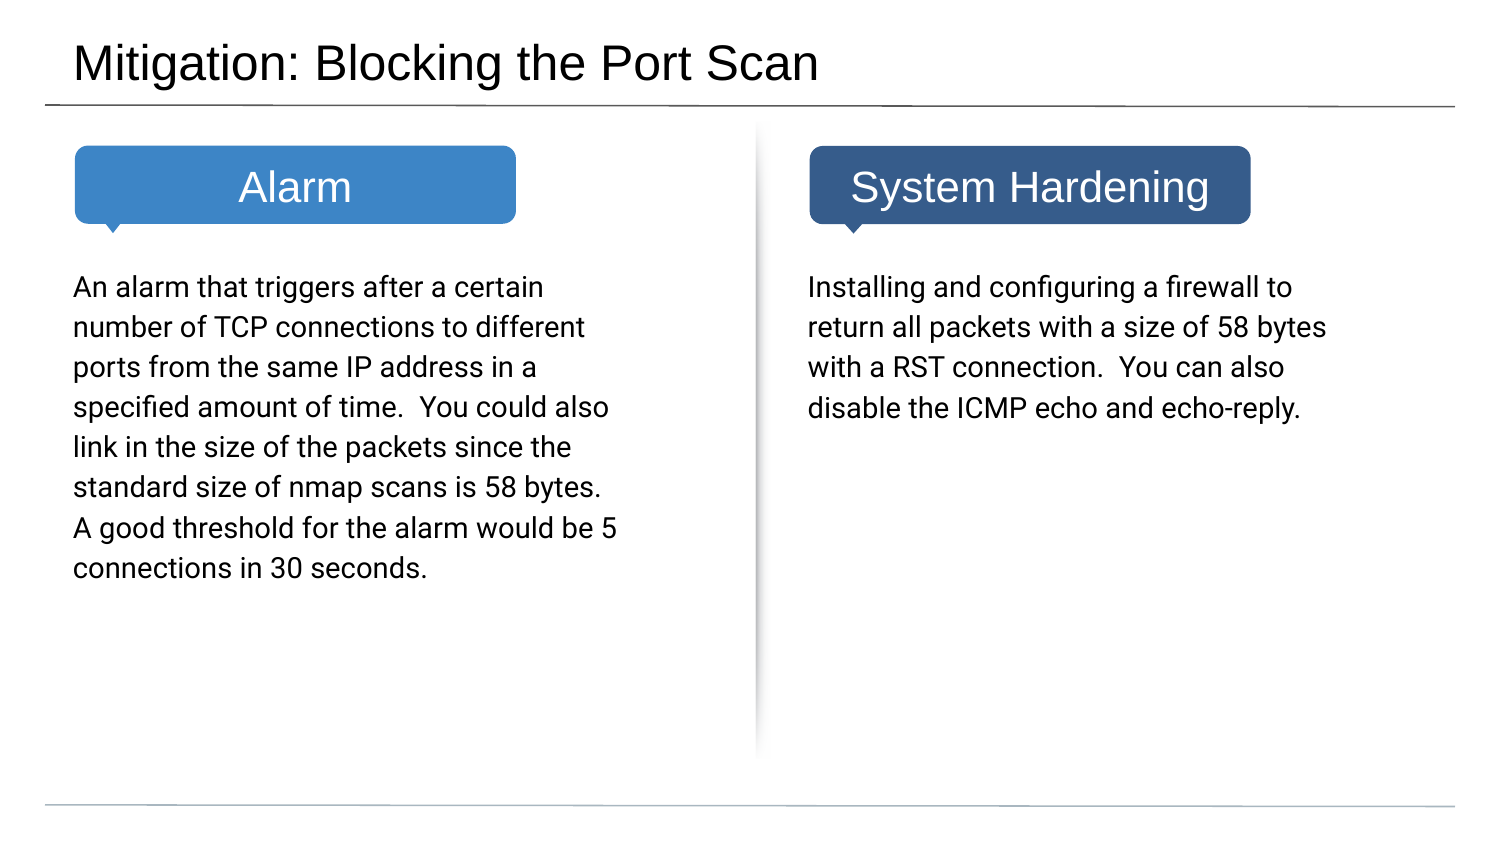

# Mitigation: Blocking the Port Scan
An alarm that triggers after a certain number of TCP connections to different ports from the same IP address in a specified amount of time.  You could also link in the size of the packets since the standard size of nmap scans is 58 bytes.  A good threshold for the alarm would be 5 connections in 30 seconds.
Installing and configuring a firewall to return all packets with a size of 58 bytes with a RST connection.  You can also disable the ICMP echo and echo-reply.